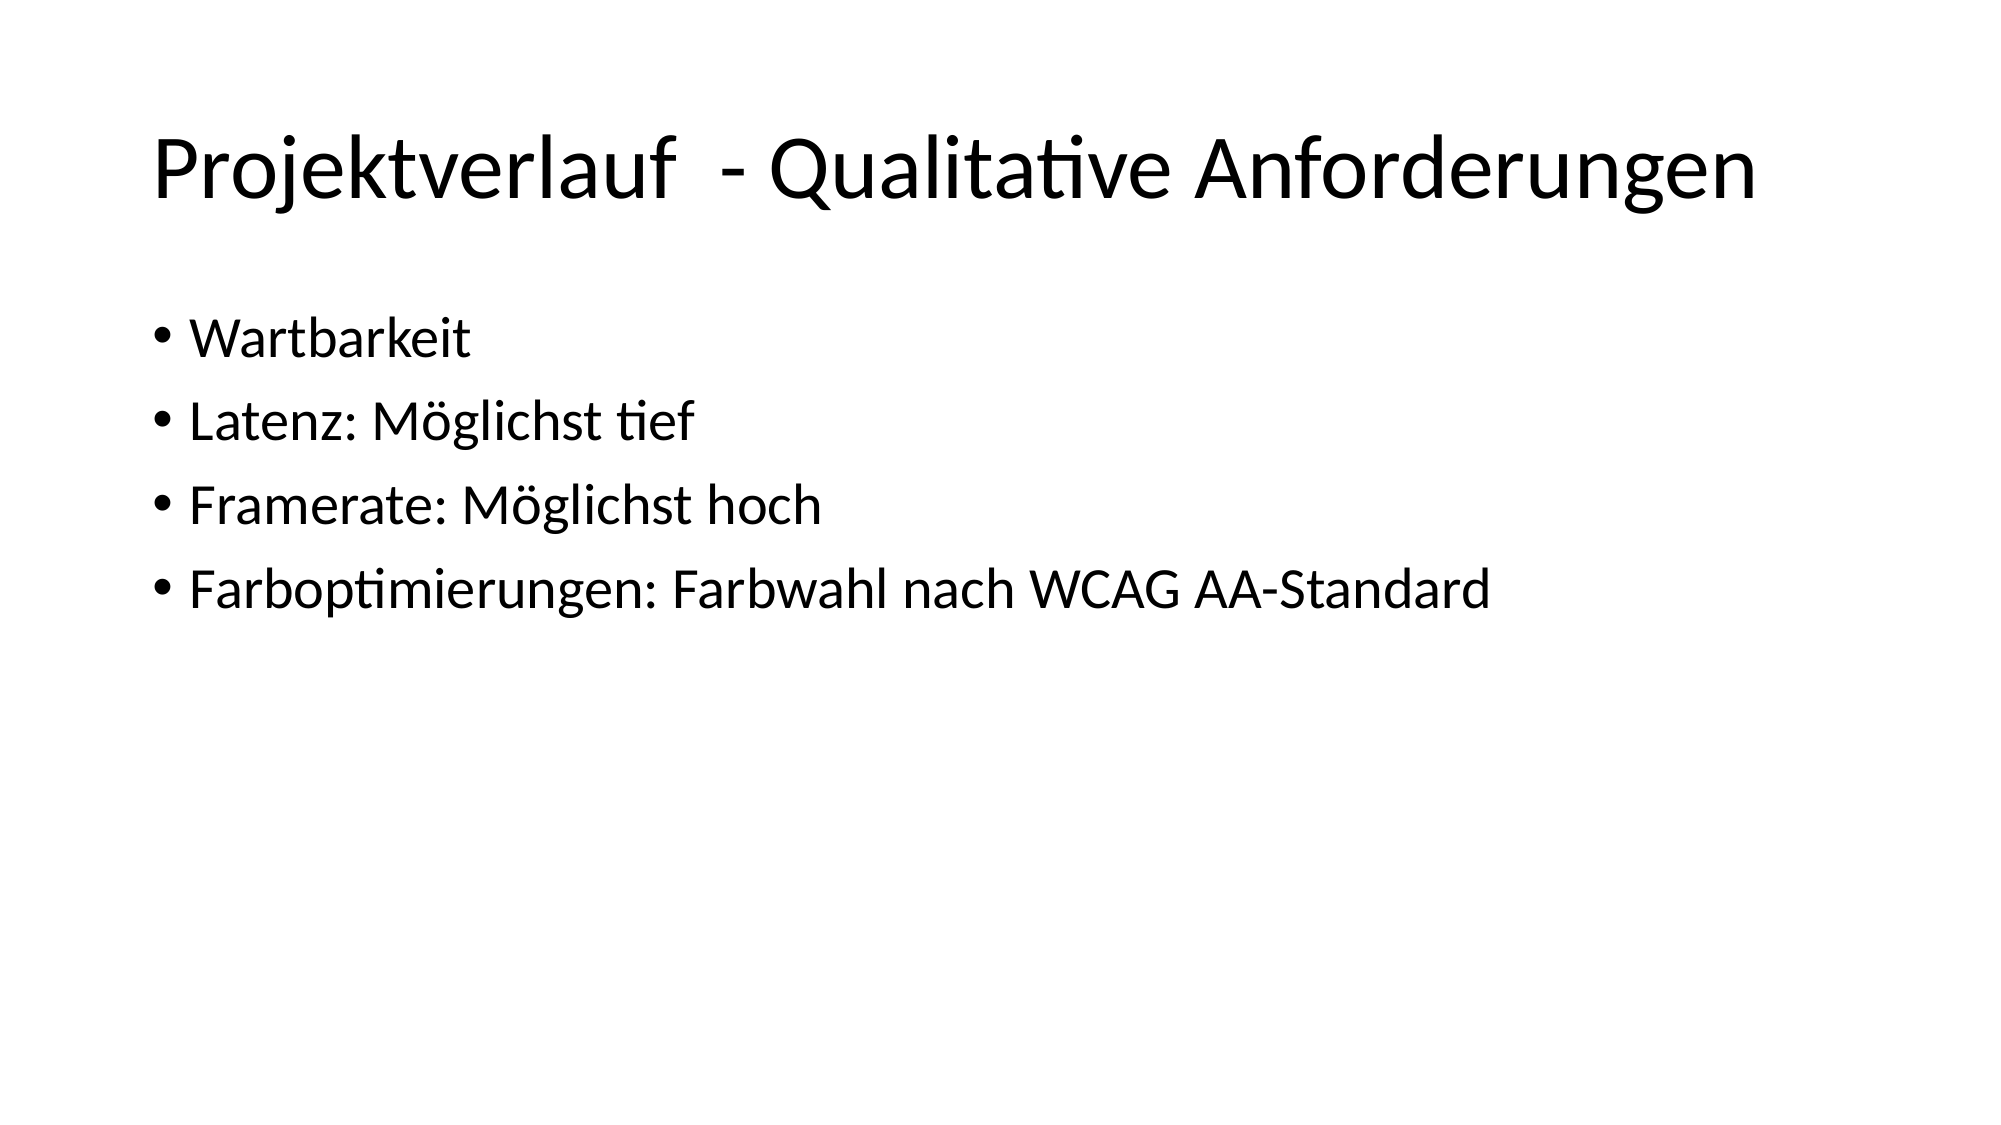

# Projektverlauf  - Qualitative Anforderungen
Wartbarkeit
Latenz: Möglichst tief
Framerate: Möglichst hoch
Farboptimierungen: Farbwahl nach WCAG AA-Standard